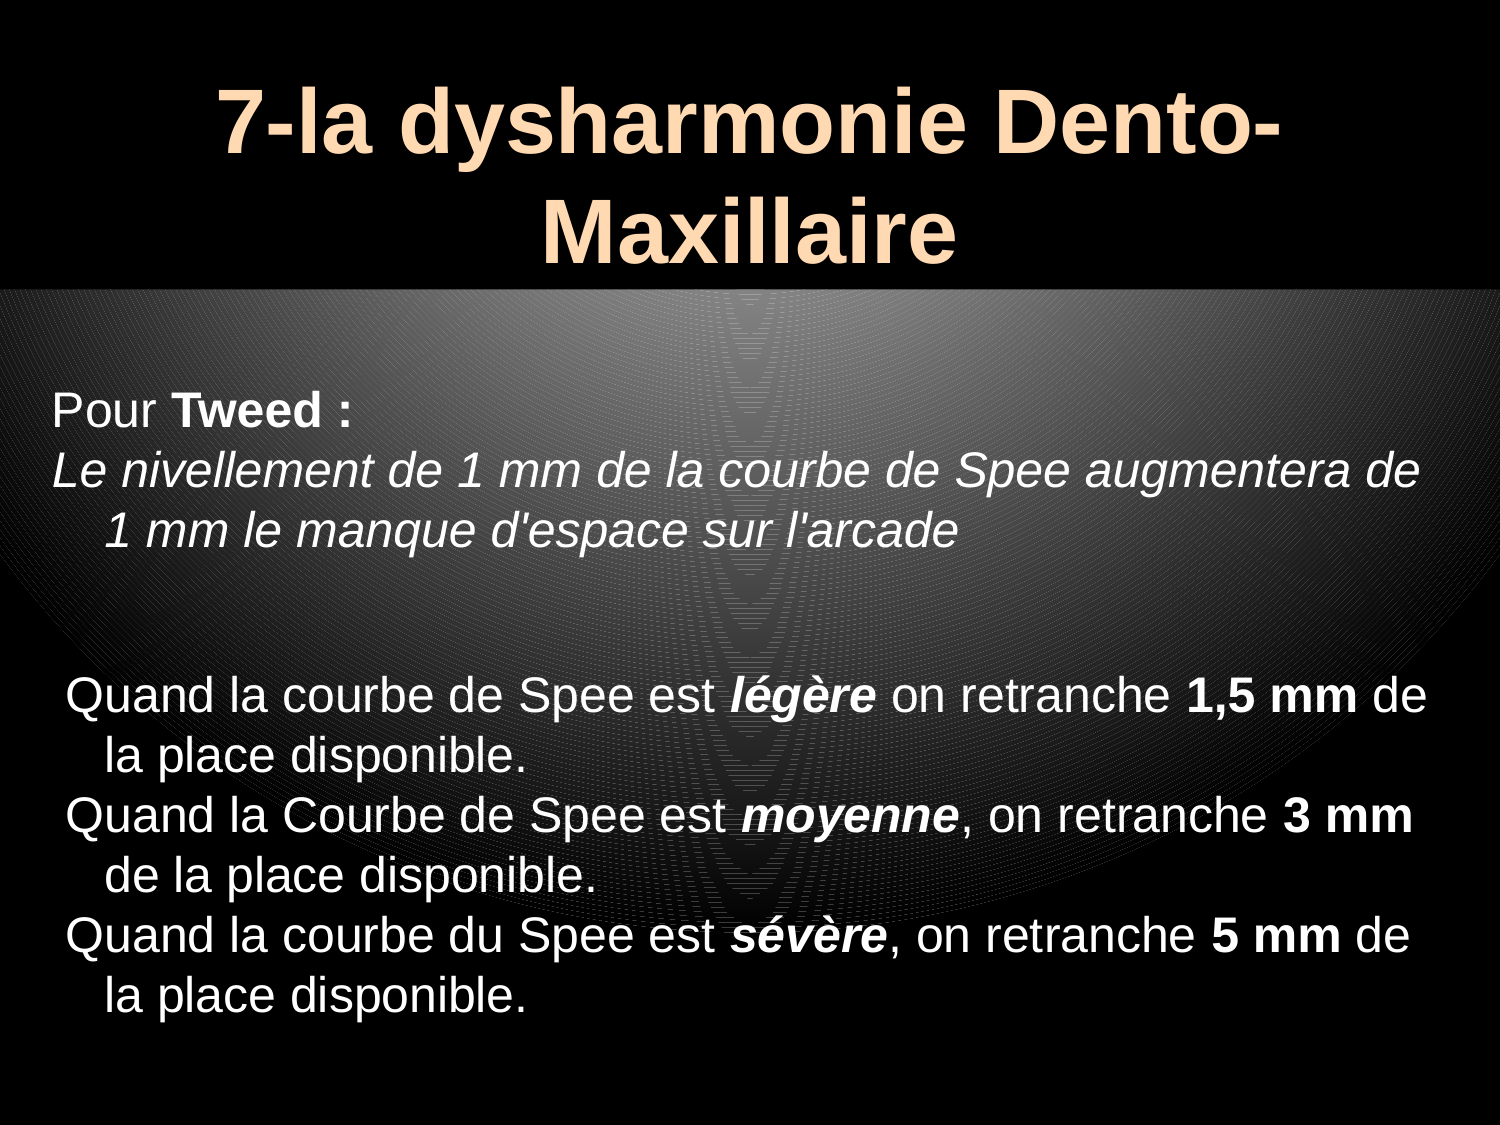

7-la dysharmonie Dento-Maxillaire

Pour Tweed :
Le nivellement de 1 mm de la courbe de Spee augmentera de 1 mm le manque d'espace sur l'arcade

 Quand la courbe de Spee est légère on retranche 1,5 mm de la place disponible.
 Quand la Courbe de Spee est moyenne, on retranche 3 mm de la place disponible.
 Quand la courbe du Spee est sévère, on retranche 5 mm de la place disponible.